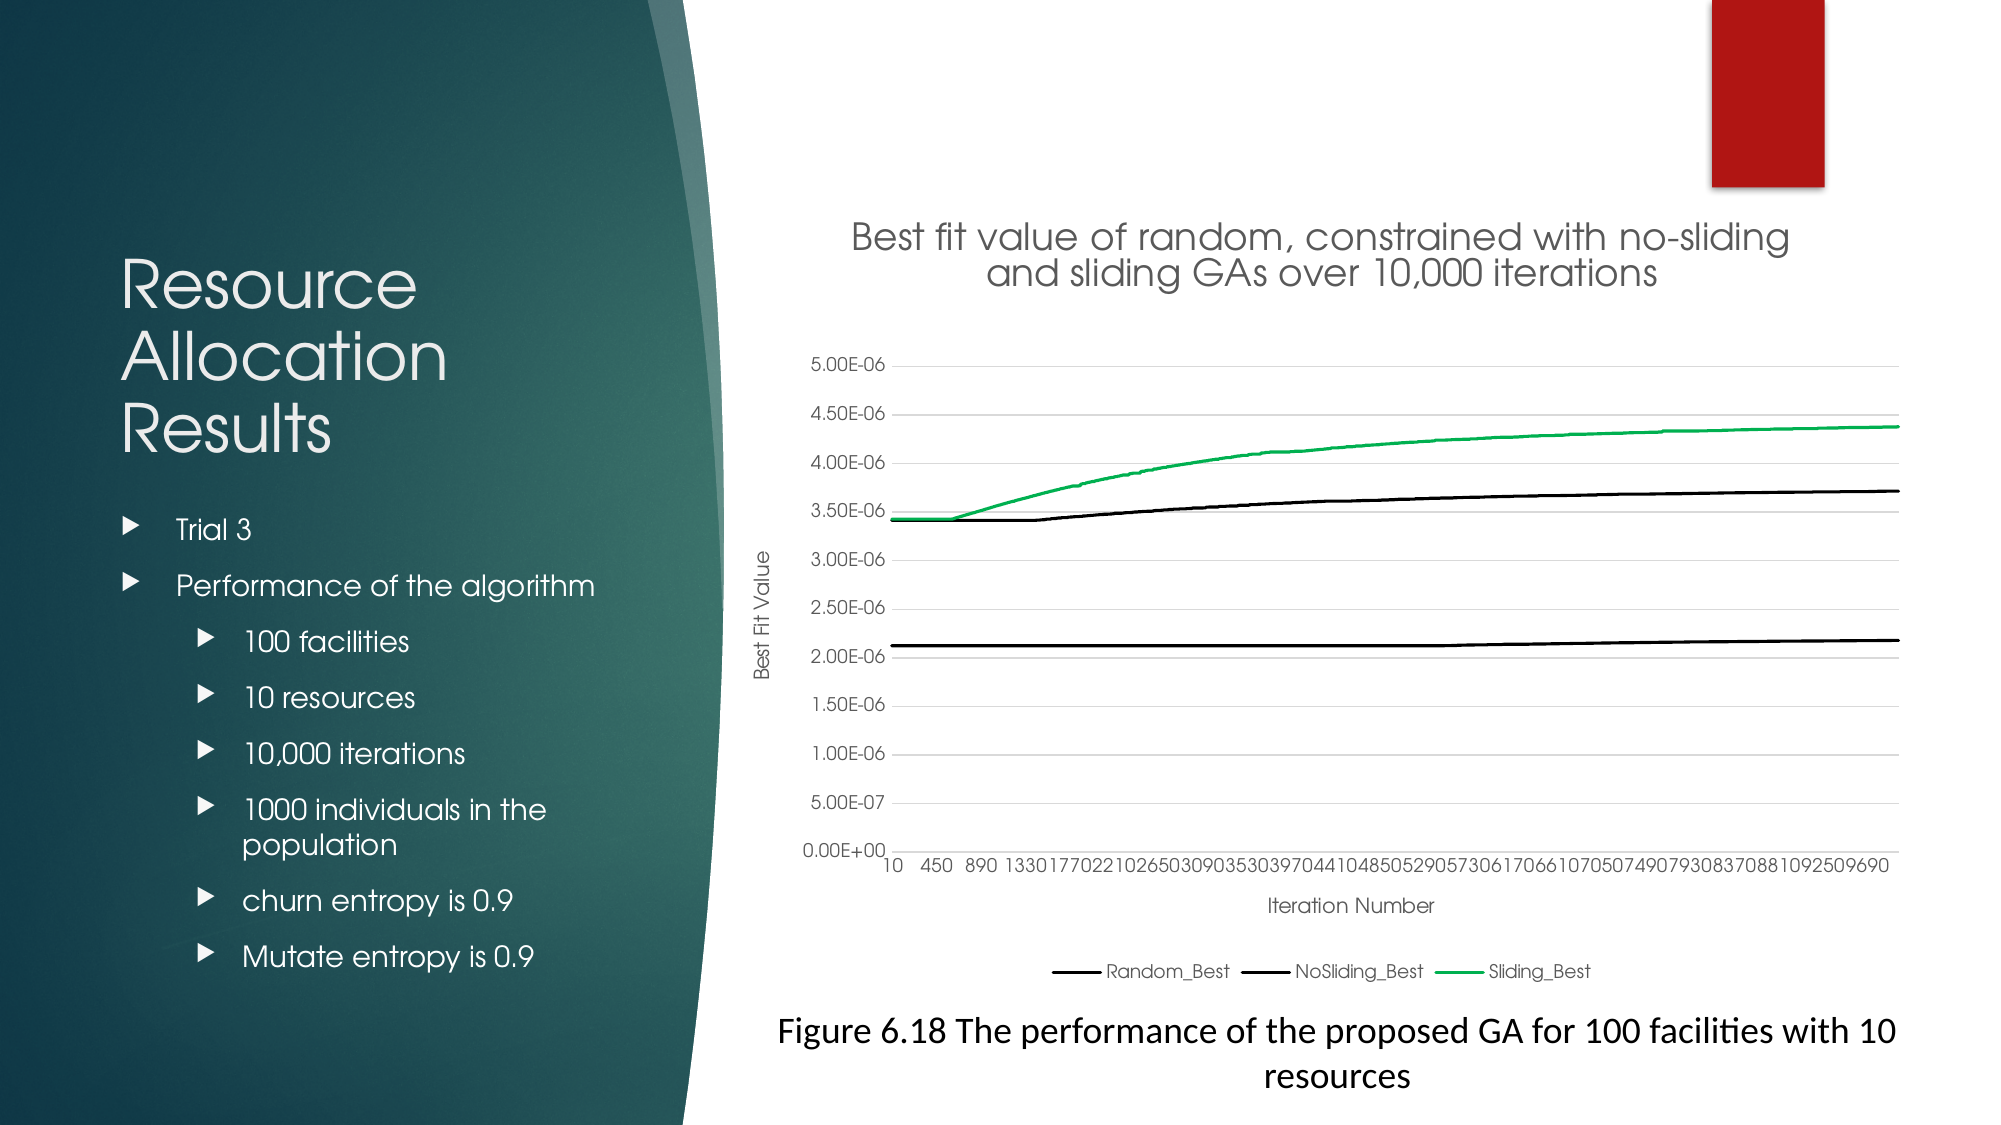

### Chart: Best fit value of random, constrained with no-sliding and sliding GAs over 10,000 iterations

| Category | Random_Best | NoSliding_Best | Sliding_Best |
|---|---|---|---|
# Resource Allocation Results
Trial 3
Performance of the algorithm
100 facilities
10 resources
10,000 iterations
1000 individuals in the population
churn entropy is 0.9
Mutate entropy is 0.9

Figure 6.18 The performance of the proposed GA for 100 facilities with 10 resources